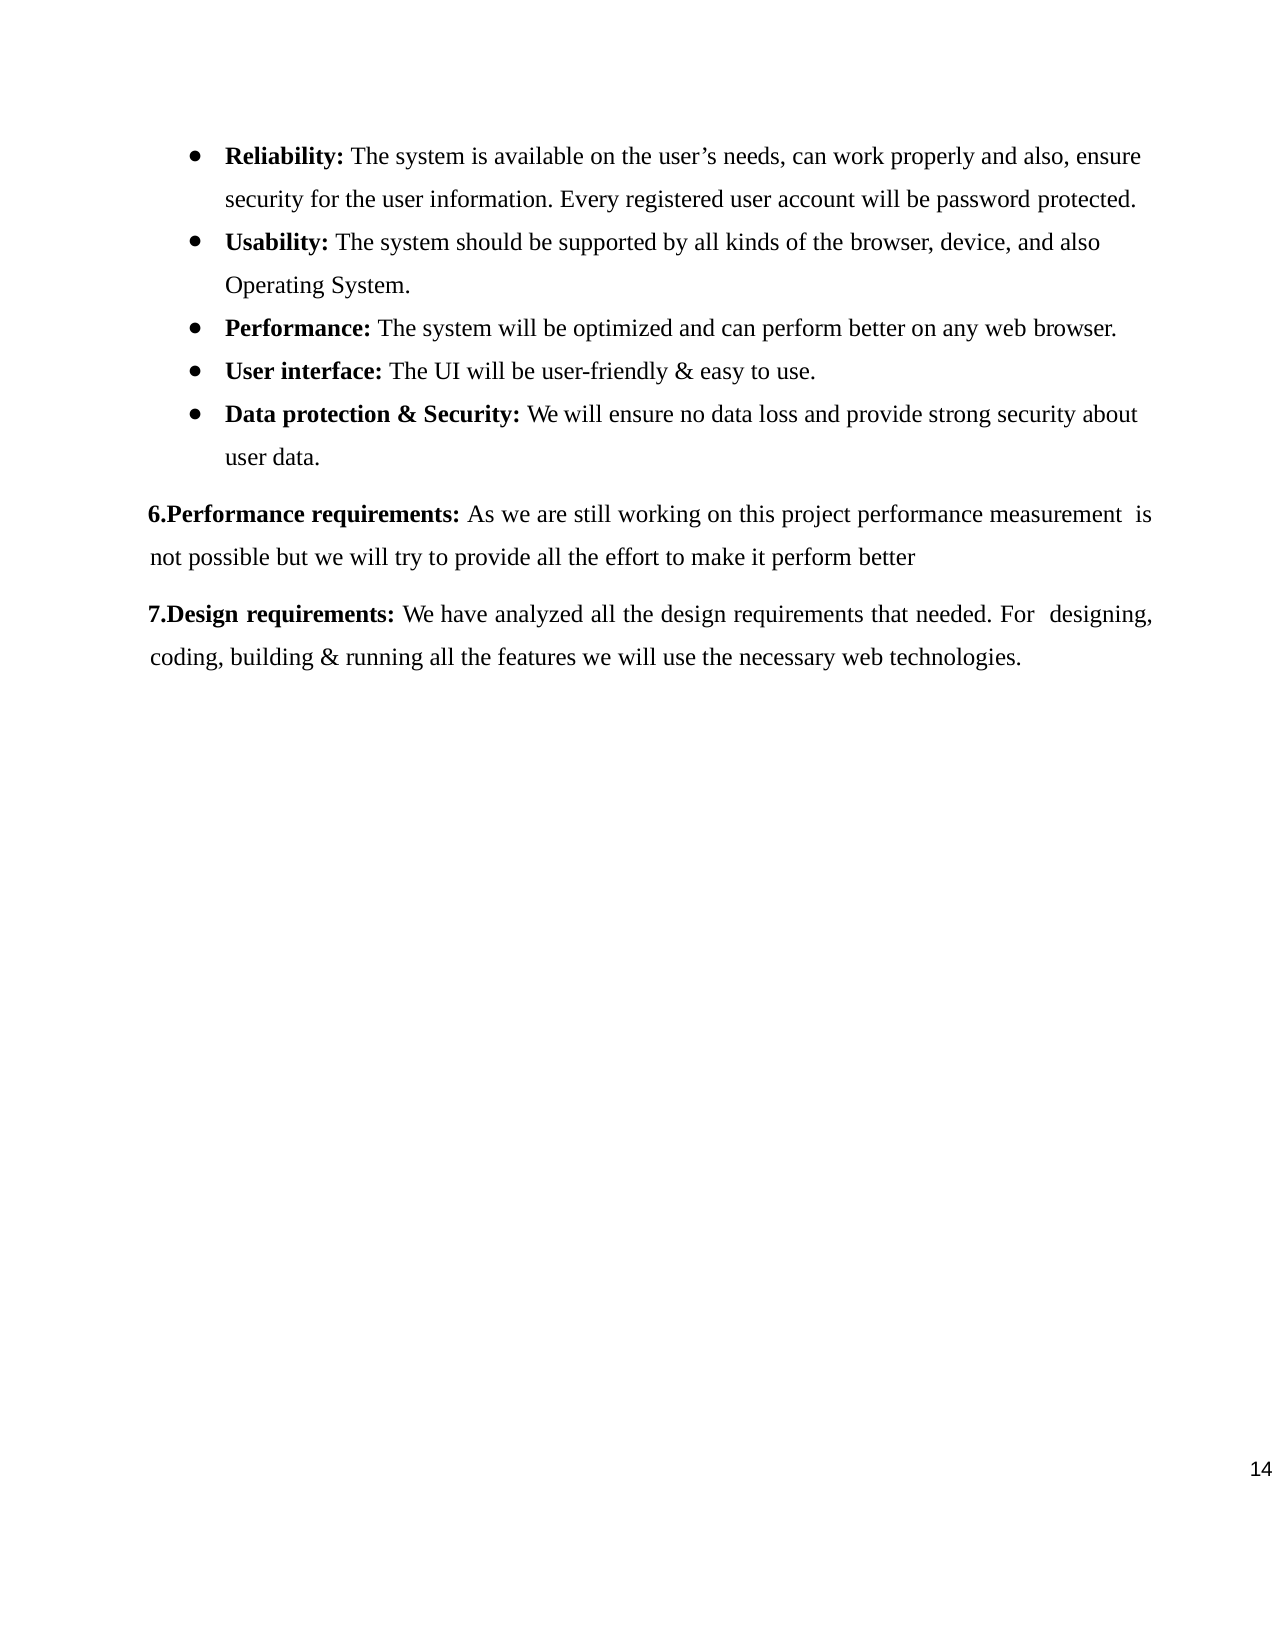

Reliability: The system is available on the user’s needs, can work properly and also, ensure  security for the user information. Every registered user account will be password protected.
Usability: The system should be supported by all kinds of the browser, device, and also  Operating System.
Performance: The system will be optimized and can perform better on any web browser.
User interface: The UI will be user-friendly & easy to use.
Data protection & Security: We will ensure no data loss and provide strong security about  user data.
Performance requirements: As we are still working on this project performance measurement  is not possible but we will try to provide all the effort to make it perform better
Design requirements: We have analyzed all the design requirements that needed. For  designing, coding, building & running all the features we will use the necessary web technologies.
14